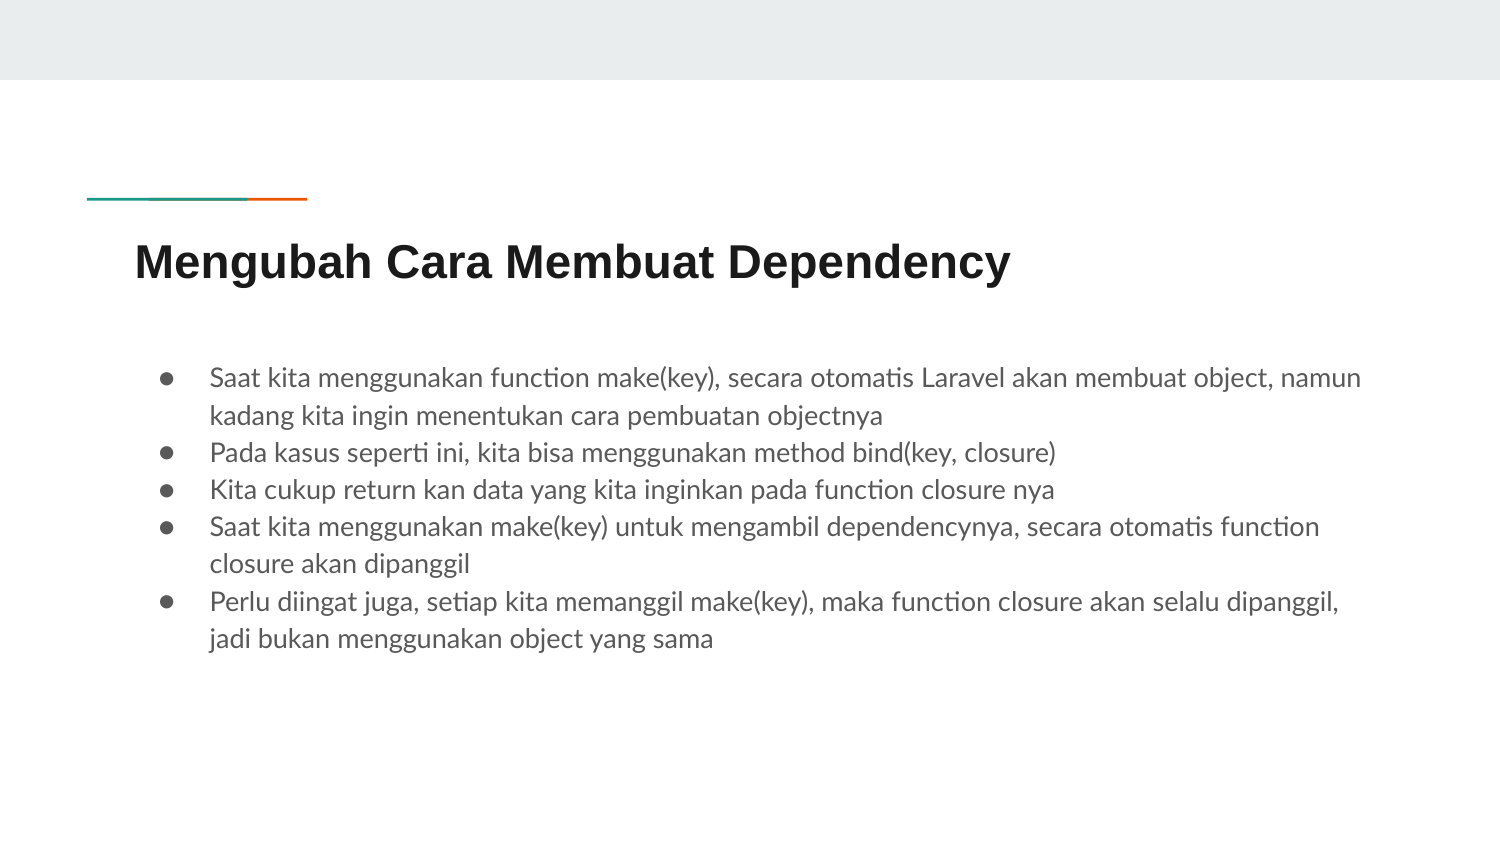

# Mengubah Cara Membuat Dependency
Saat kita menggunakan function make(key), secara otomatis Laravel akan membuat object, namun kadang kita ingin menentukan cara pembuatan objectnya
Pada kasus seperti ini, kita bisa menggunakan method bind(key, closure)
Kita cukup return kan data yang kita inginkan pada function closure nya
Saat kita menggunakan make(key) untuk mengambil dependencynya, secara otomatis function closure akan dipanggil
Perlu diingat juga, setiap kita memanggil make(key), maka function closure akan selalu dipanggil, jadi bukan menggunakan object yang sama